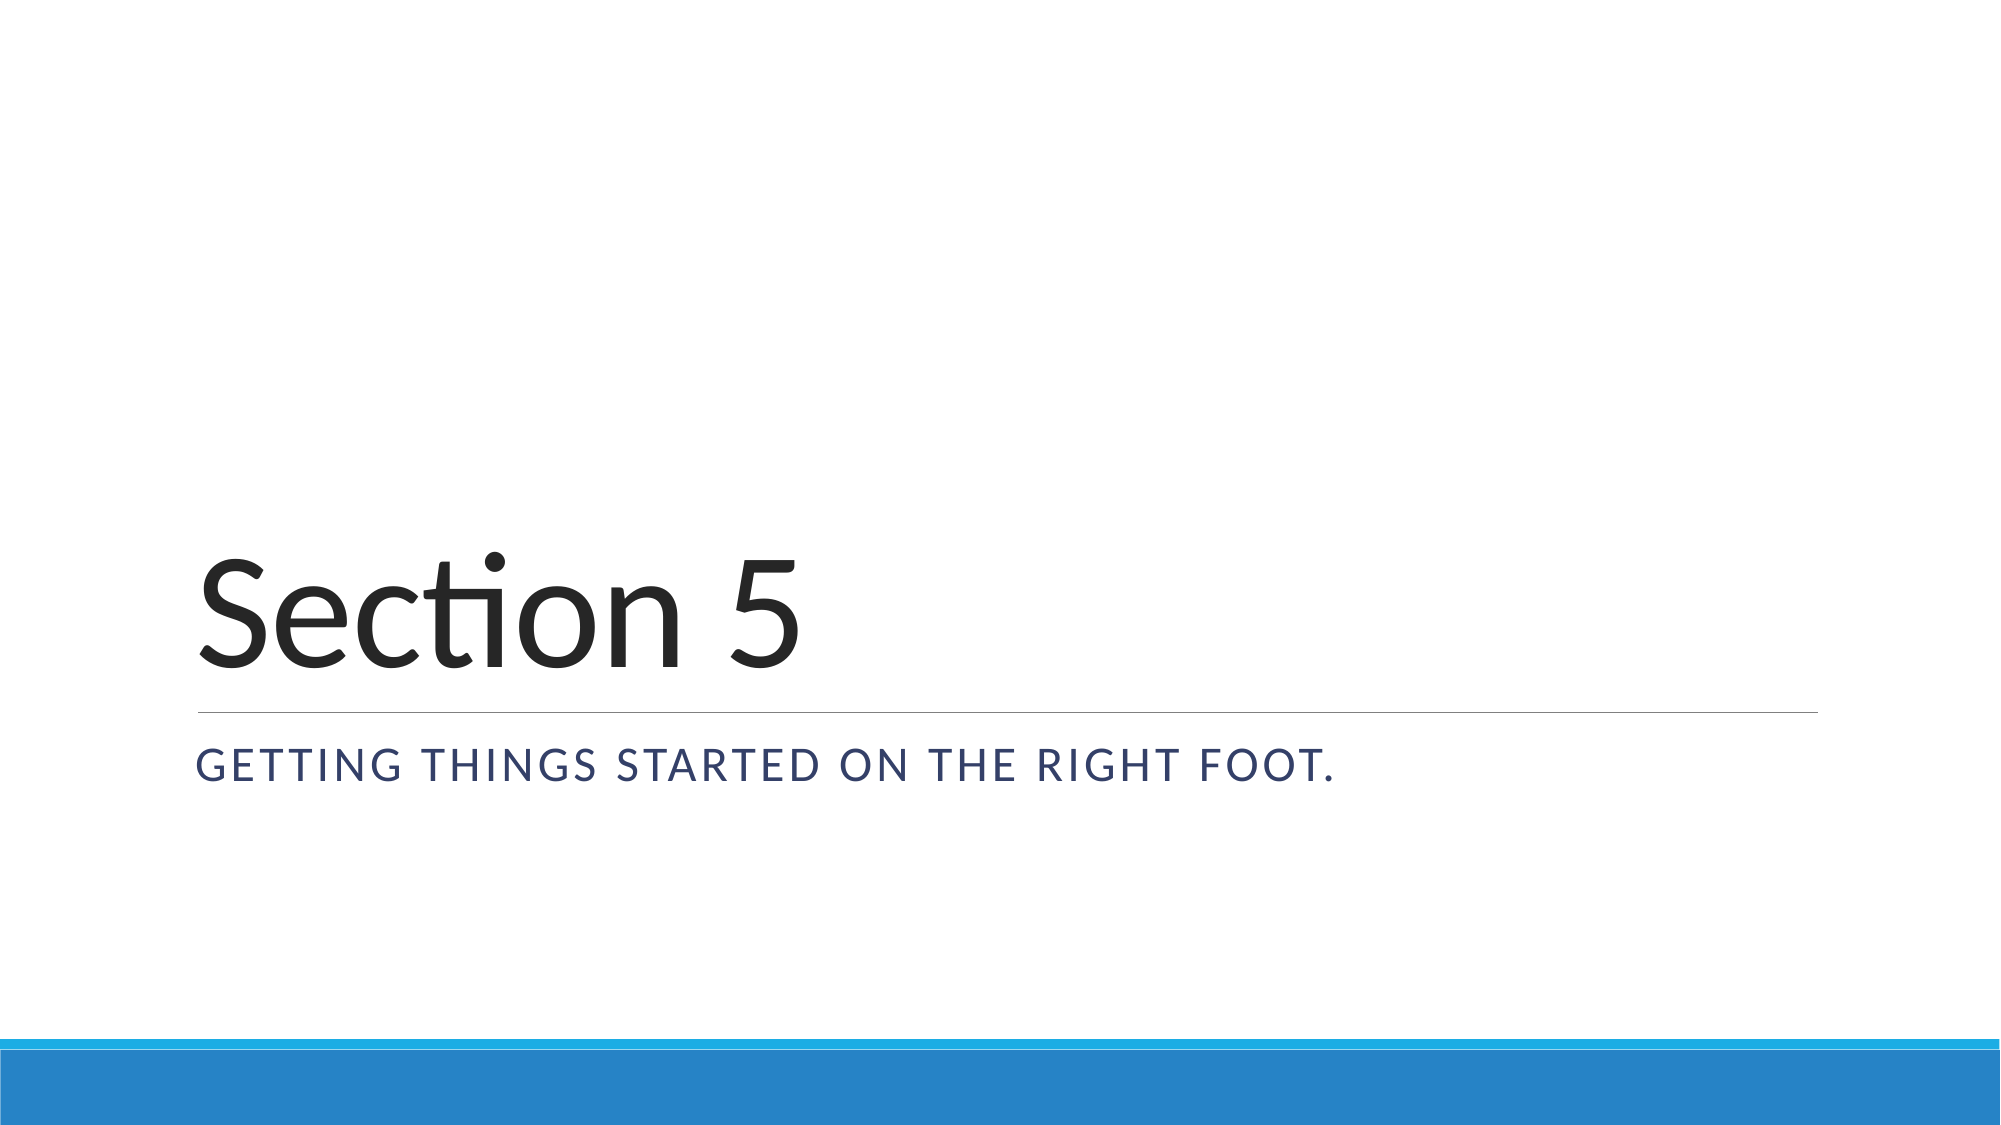

# Section 5
Getting things started on the right foot.